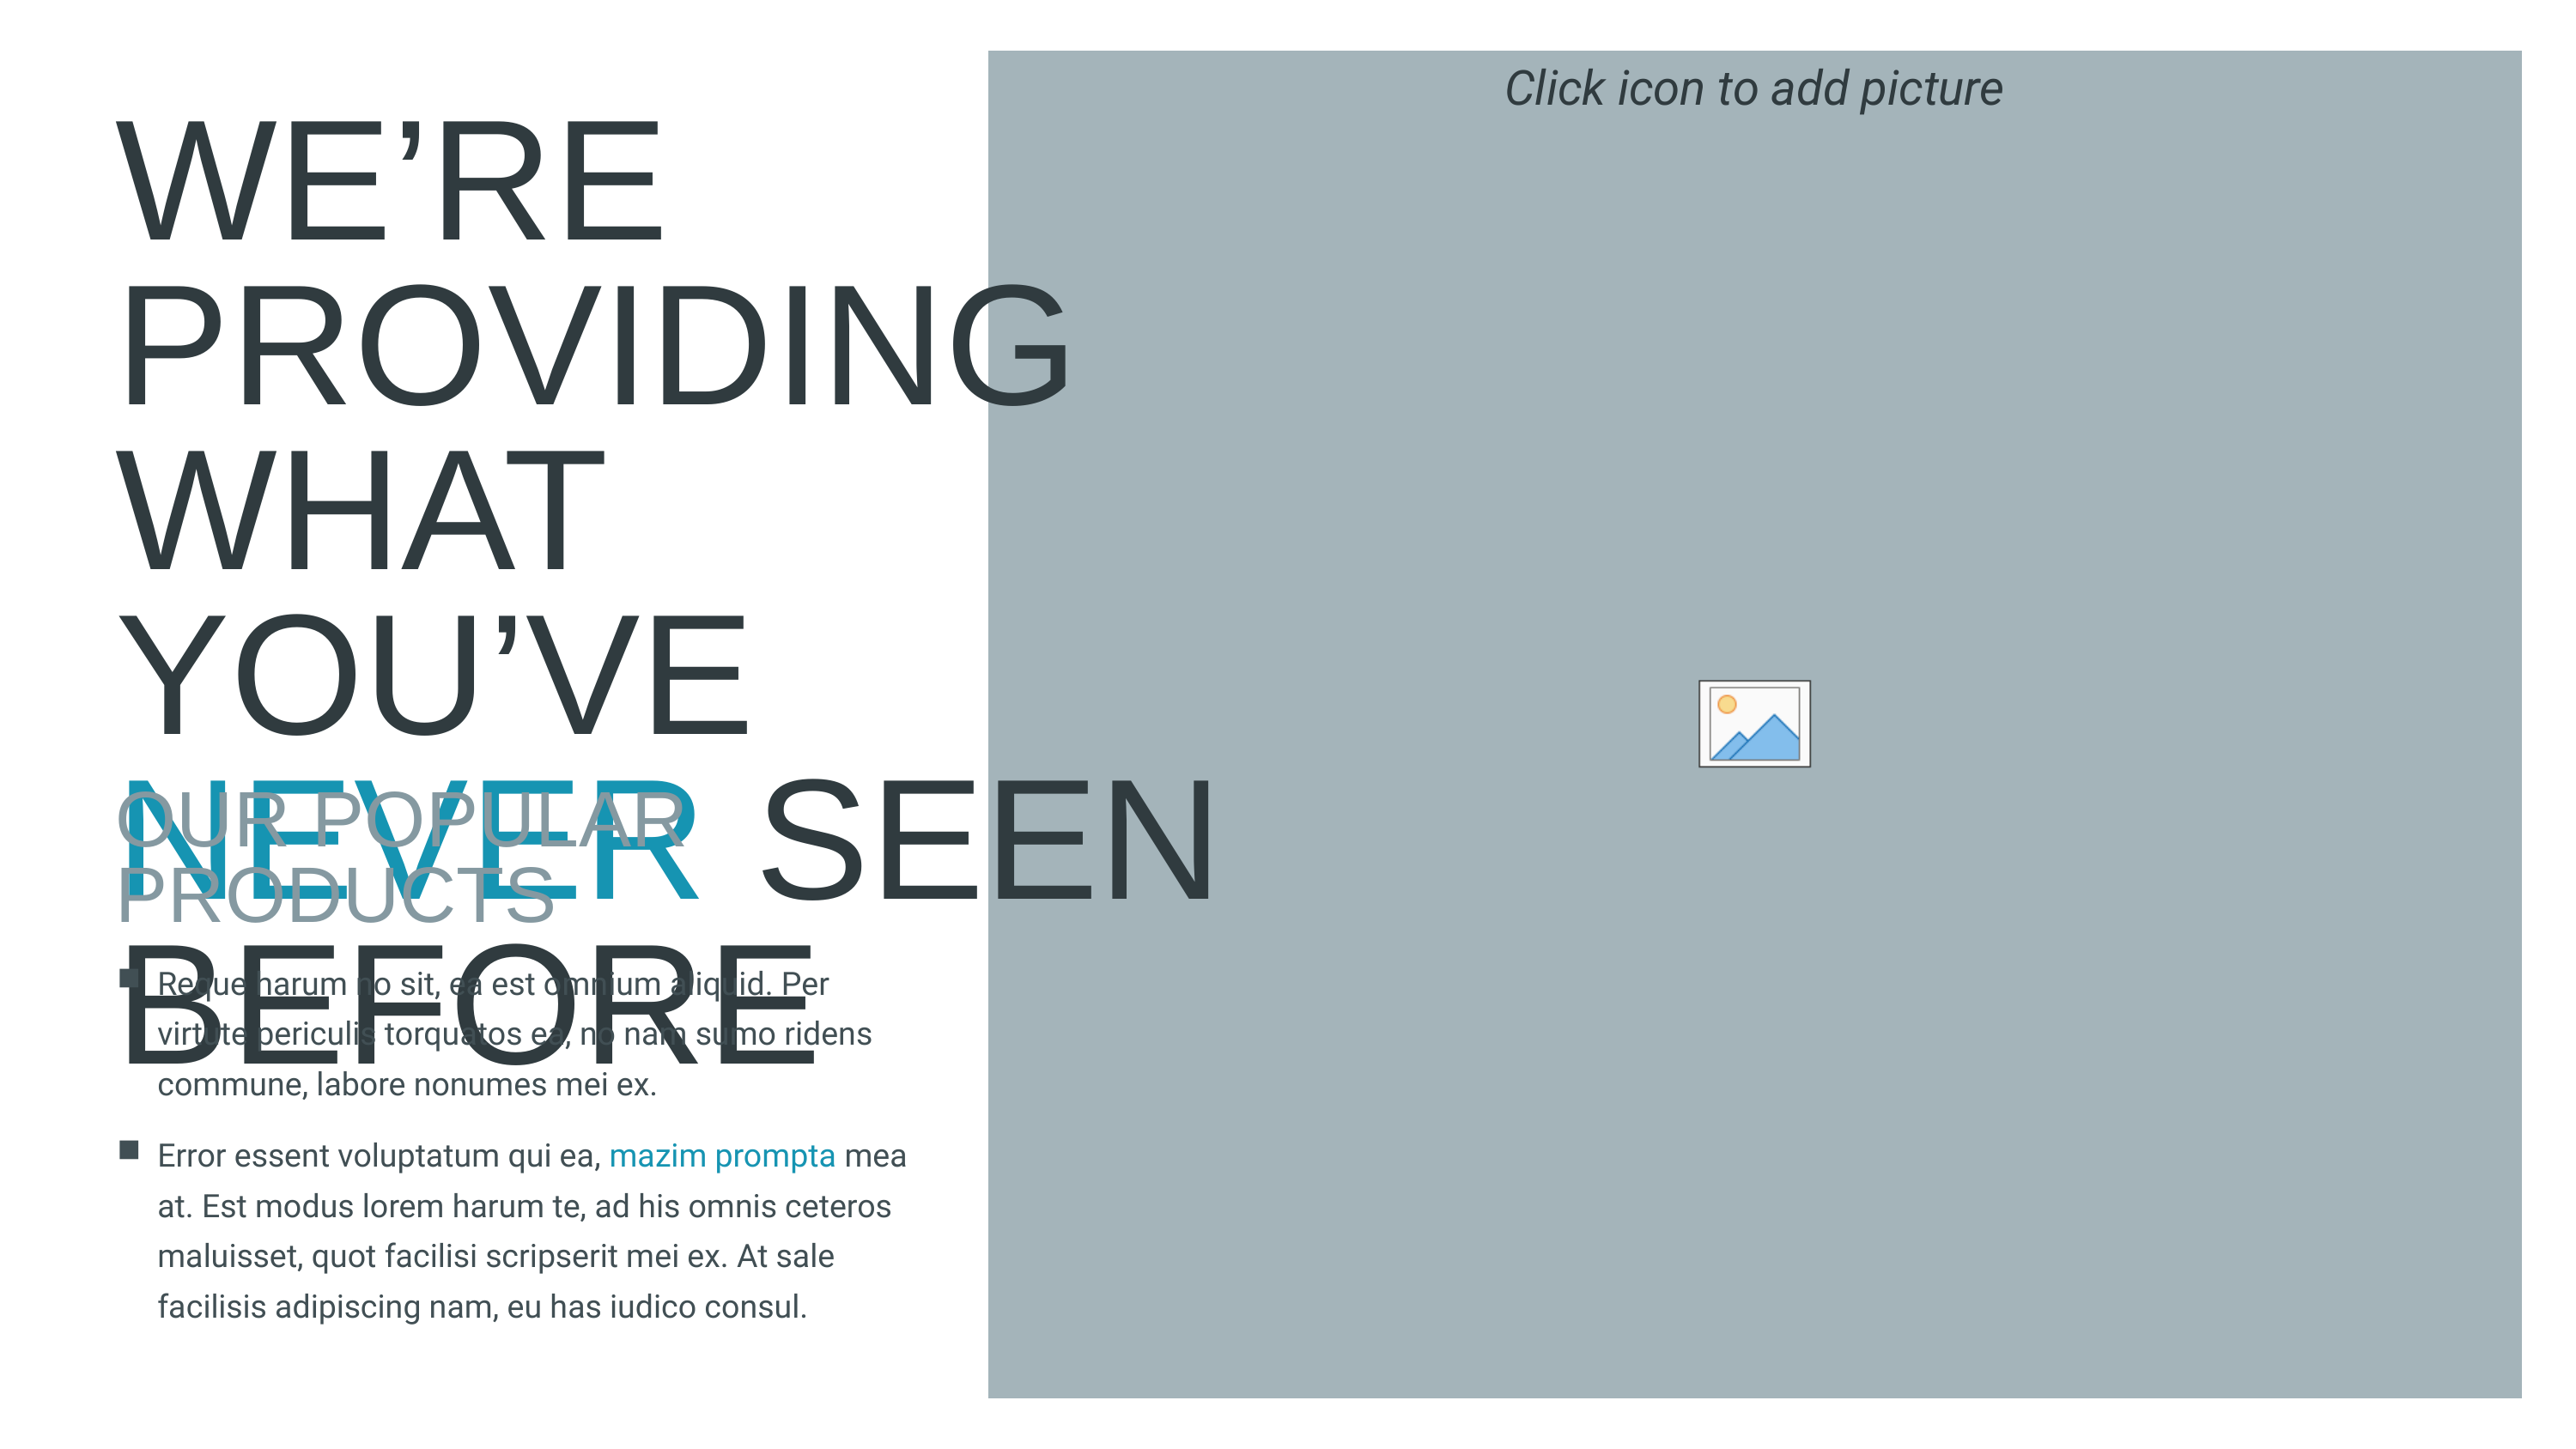

# WE’RE PROVIDING WHAT YOU’VE NEVER SEEN BEFORE
OUR POPULAR PRODUCTS
Reque harum no sit, ea est omnium aliquid. Per virtute periculis torquatos ea, no nam sumo ridens commune, labore nonumes mei ex.
Error essent voluptatum qui ea, mazim prompta mea at. Est modus lorem harum te, ad his omnis ceteros maluisset, quot facilisi scripserit mei ex. At sale facilisis adipiscing nam, eu has iudico consul.